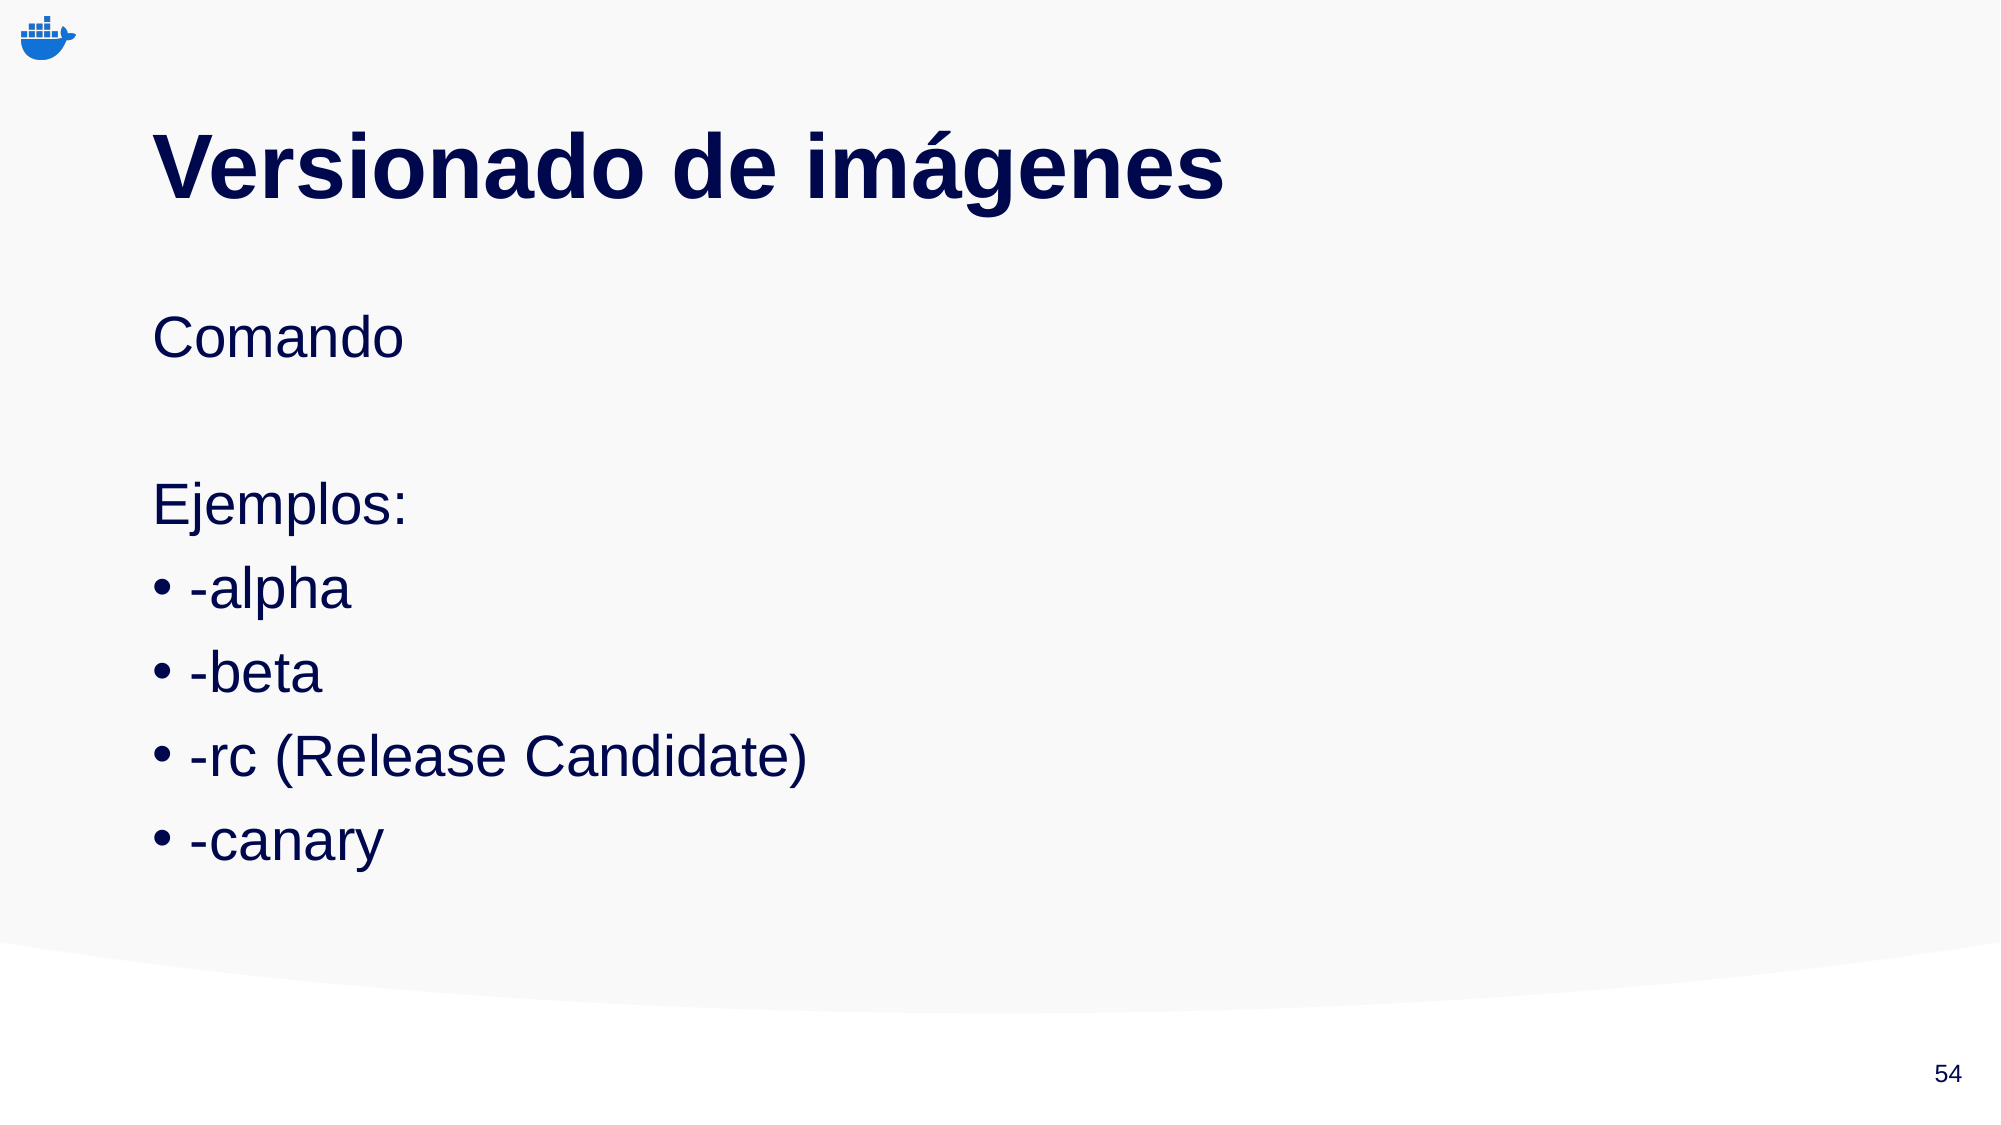

# Versionado de imágenes
Comando

Ejemplos:
-alpha
-beta
-rc (Release Candidate)
-canary
54